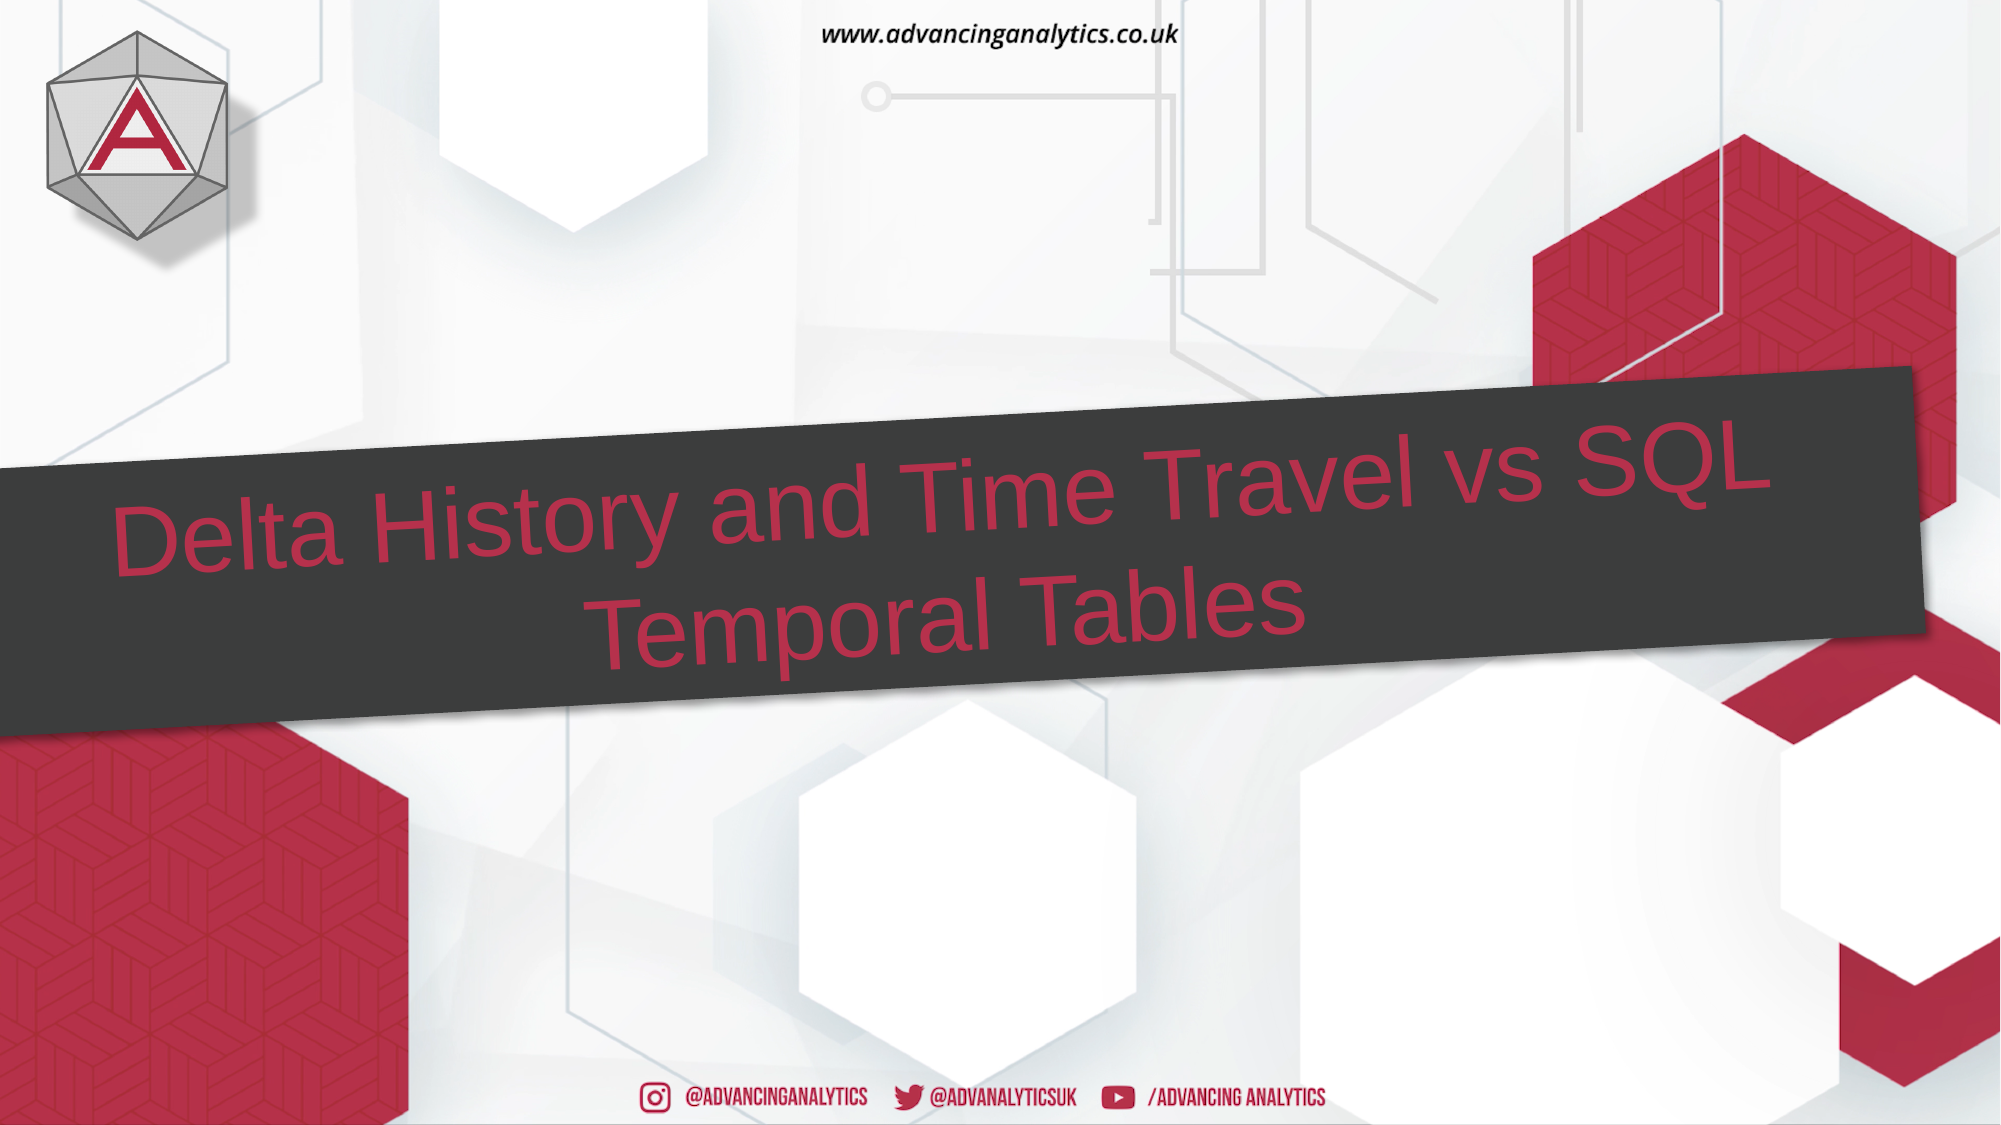

# Delta History and Time Travel vs SQL Temporal Tables